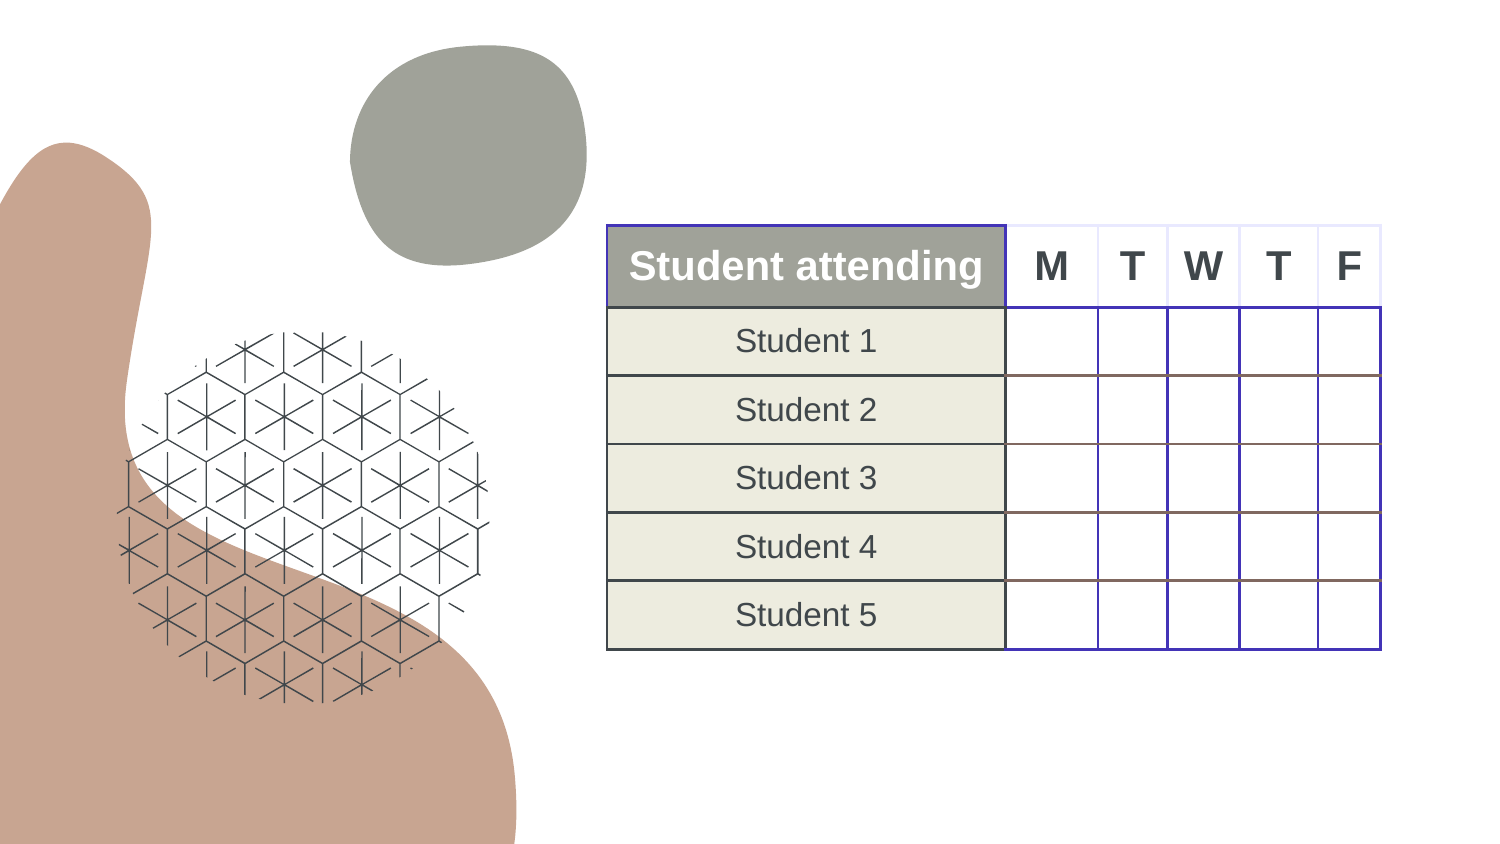

| Student attending | M | T | W | T | F |
| --- | --- | --- | --- | --- | --- |
| Student 1 |  |  |  |  |  |
| Student 2 |  |  |  |  |  |
| Student 3 |  |  |  |  |  |
| Student 4 |  |  |  |  |  |
| Student 5 |  |  |  |  |  |